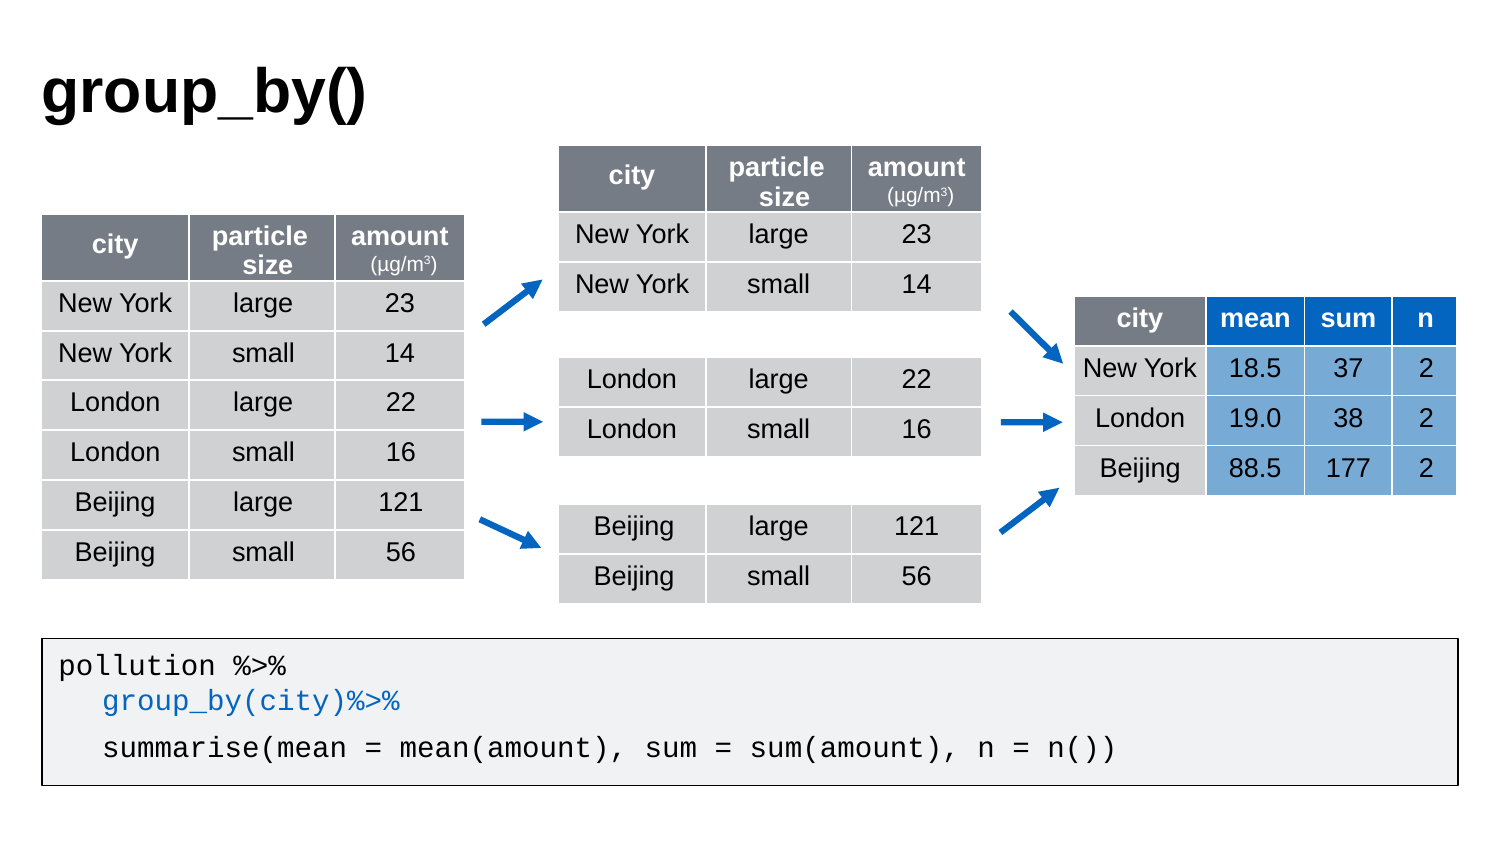

group_by()
| city | particle size | amount (µg/m3) |
| --- | --- | --- |
| New York | large | 23 |
| New York | small | 14 |
| city | particle size | amount (µg/m3) |
| --- | --- | --- |
| New York | large | 23 |
| New York | small | 14 |
| London | large | 22 |
| London | small | 16 |
| Beijing | large | 121 |
| Beijing | small | 56 |

| city | mean | sum | n |
| --- | --- | --- | --- |
| New York | 18.5 | 37 | 2 |
| London | 19.0 | 38 | 2 |
| Beijing | 88.5 | 177 | 2 |

| London | large | 22 |
| --- | --- | --- |
| London | small | 16 |

| Beijing | large | 121 |
| --- | --- | --- |
| Beijing | small | 56 |

pollution %>%  group_by(city)%>%
summarise(mean = mean(amount), sum = sum(amount), n = n())